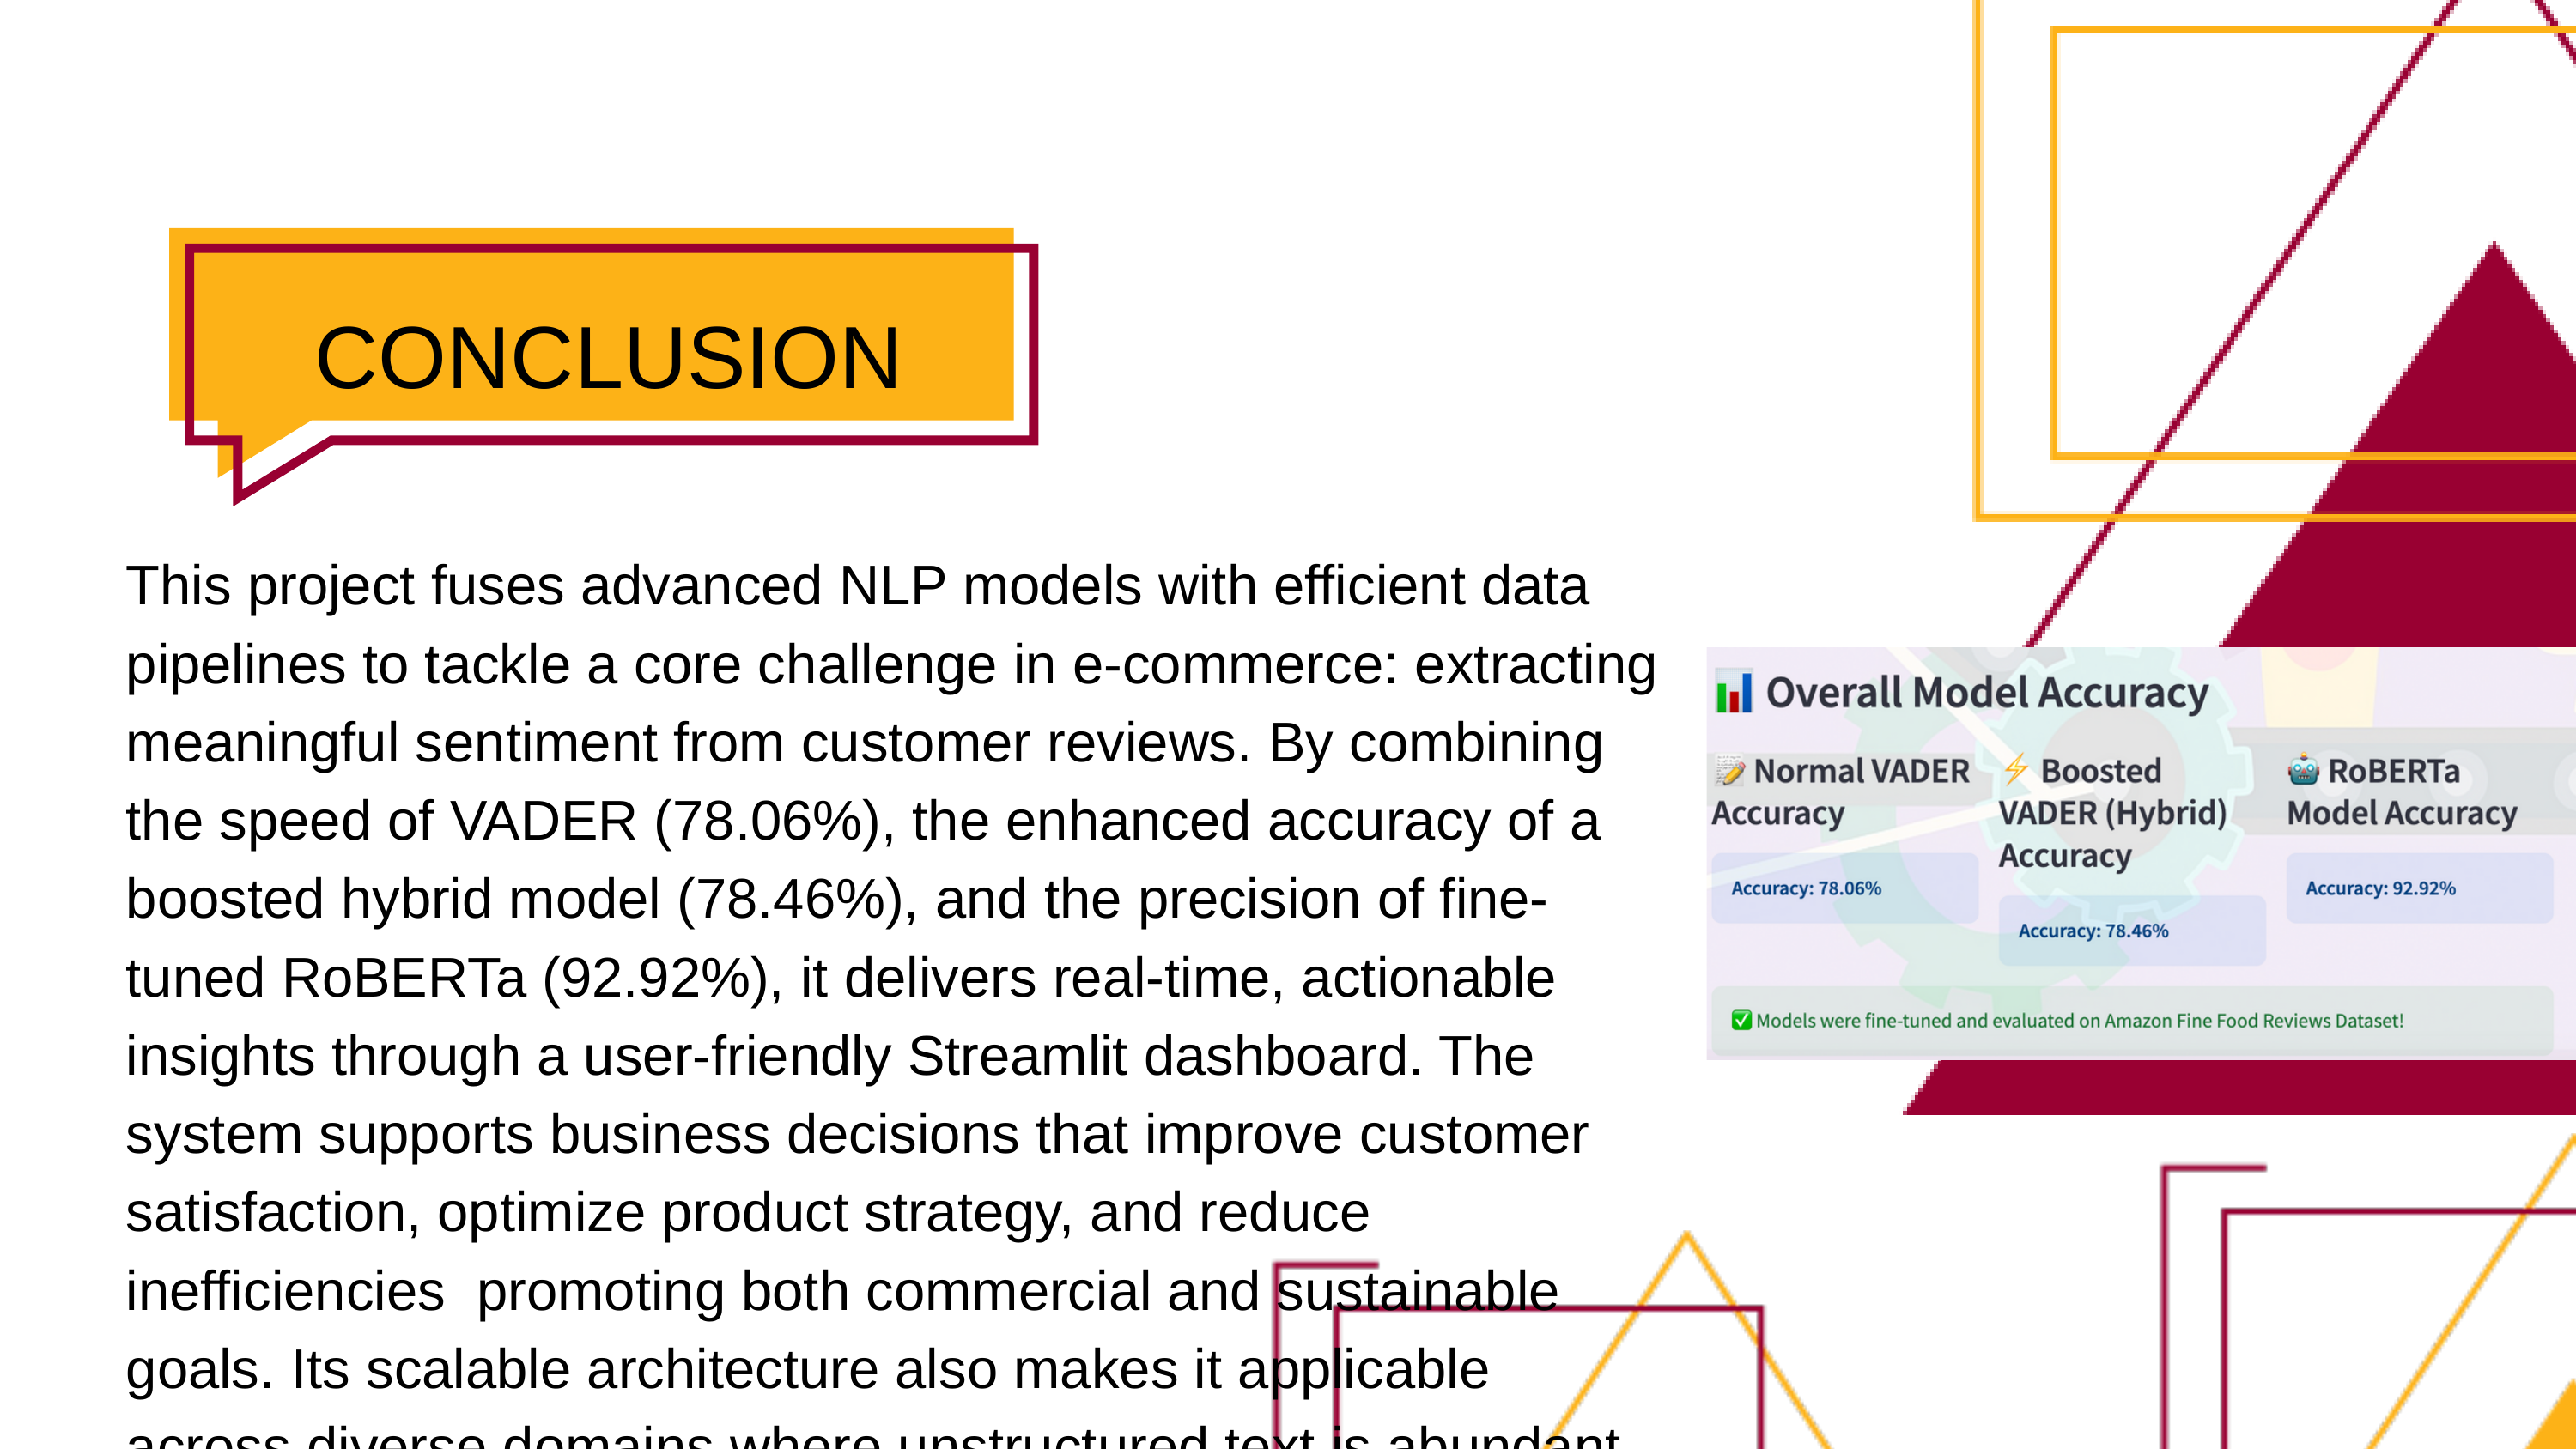

CONCLUSION
This project fuses advanced NLP models with efficient data pipelines to tackle a core challenge in e-commerce: extracting meaningful sentiment from customer reviews. By combining the speed of VADER (78.06%), the enhanced accuracy of a boosted hybrid model (78.46%), and the precision of fine-tuned RoBERTa (92.92%), it delivers real-time, actionable insights through a user-friendly Streamlit dashboard. The system supports business decisions that improve customer satisfaction, optimize product strategy, and reduce inefficiencies  promoting both commercial and sustainable goals. Its scalable architecture also makes it applicable across diverse domains where unstructured text is abundant.